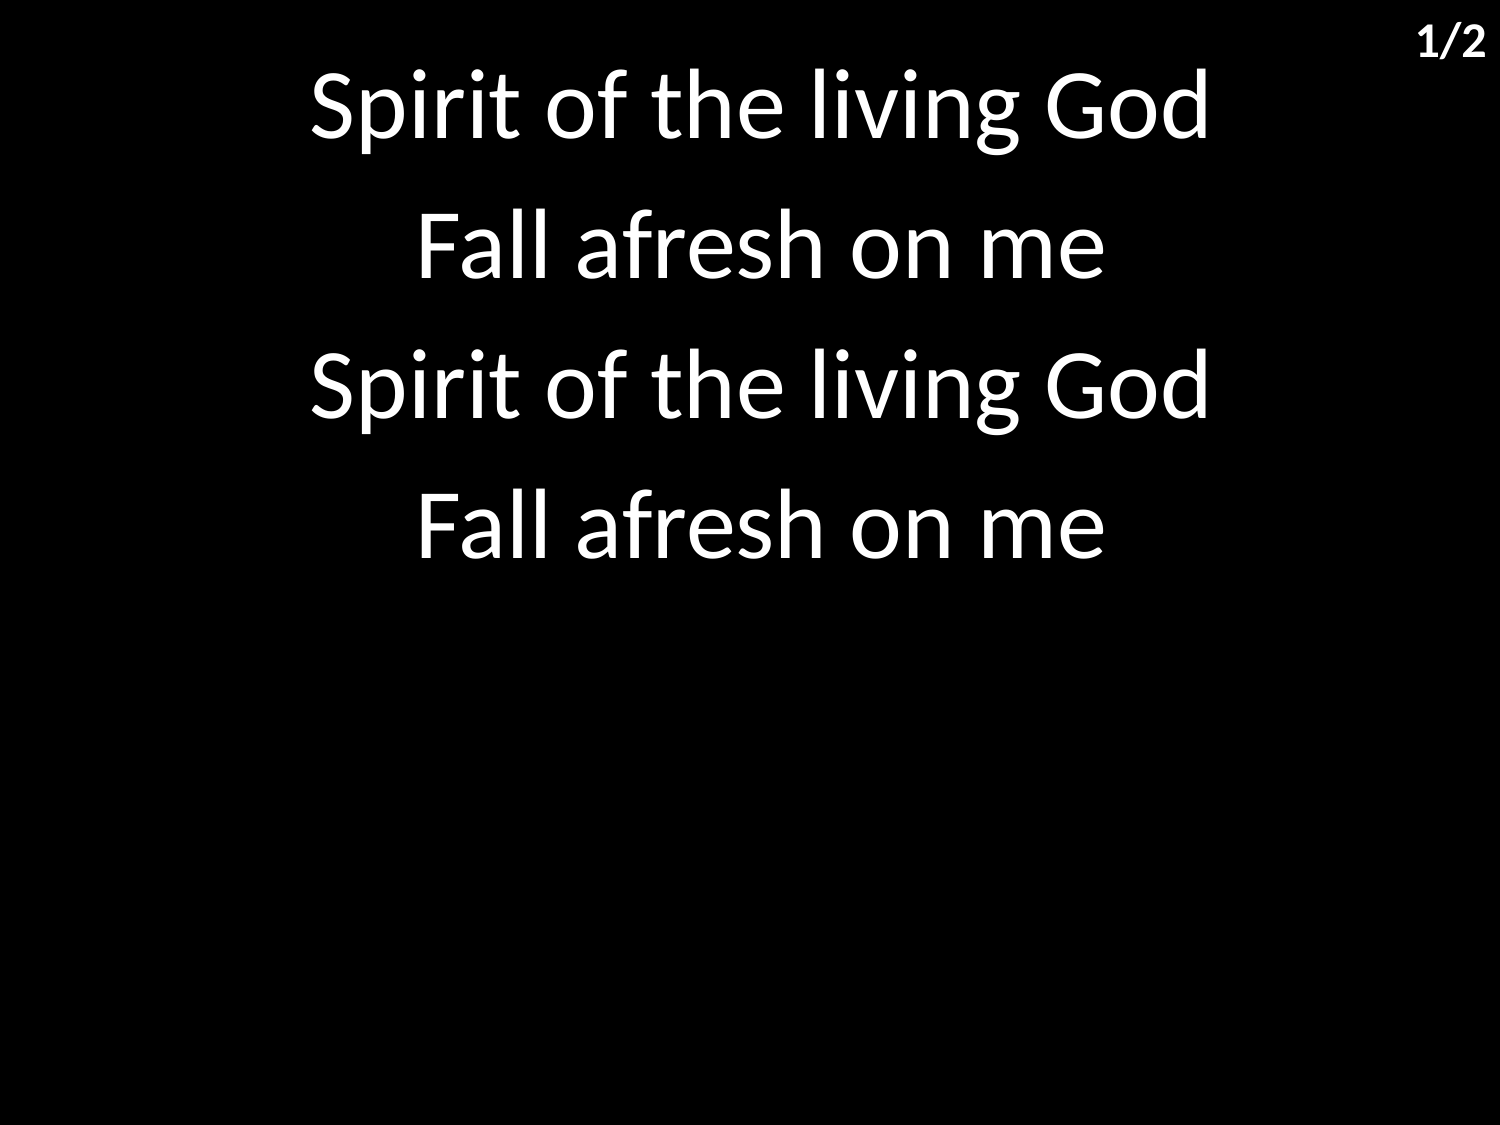

1/2
Spirit of the living God
Fall afresh on me
Spirit of the living God
Fall afresh on me